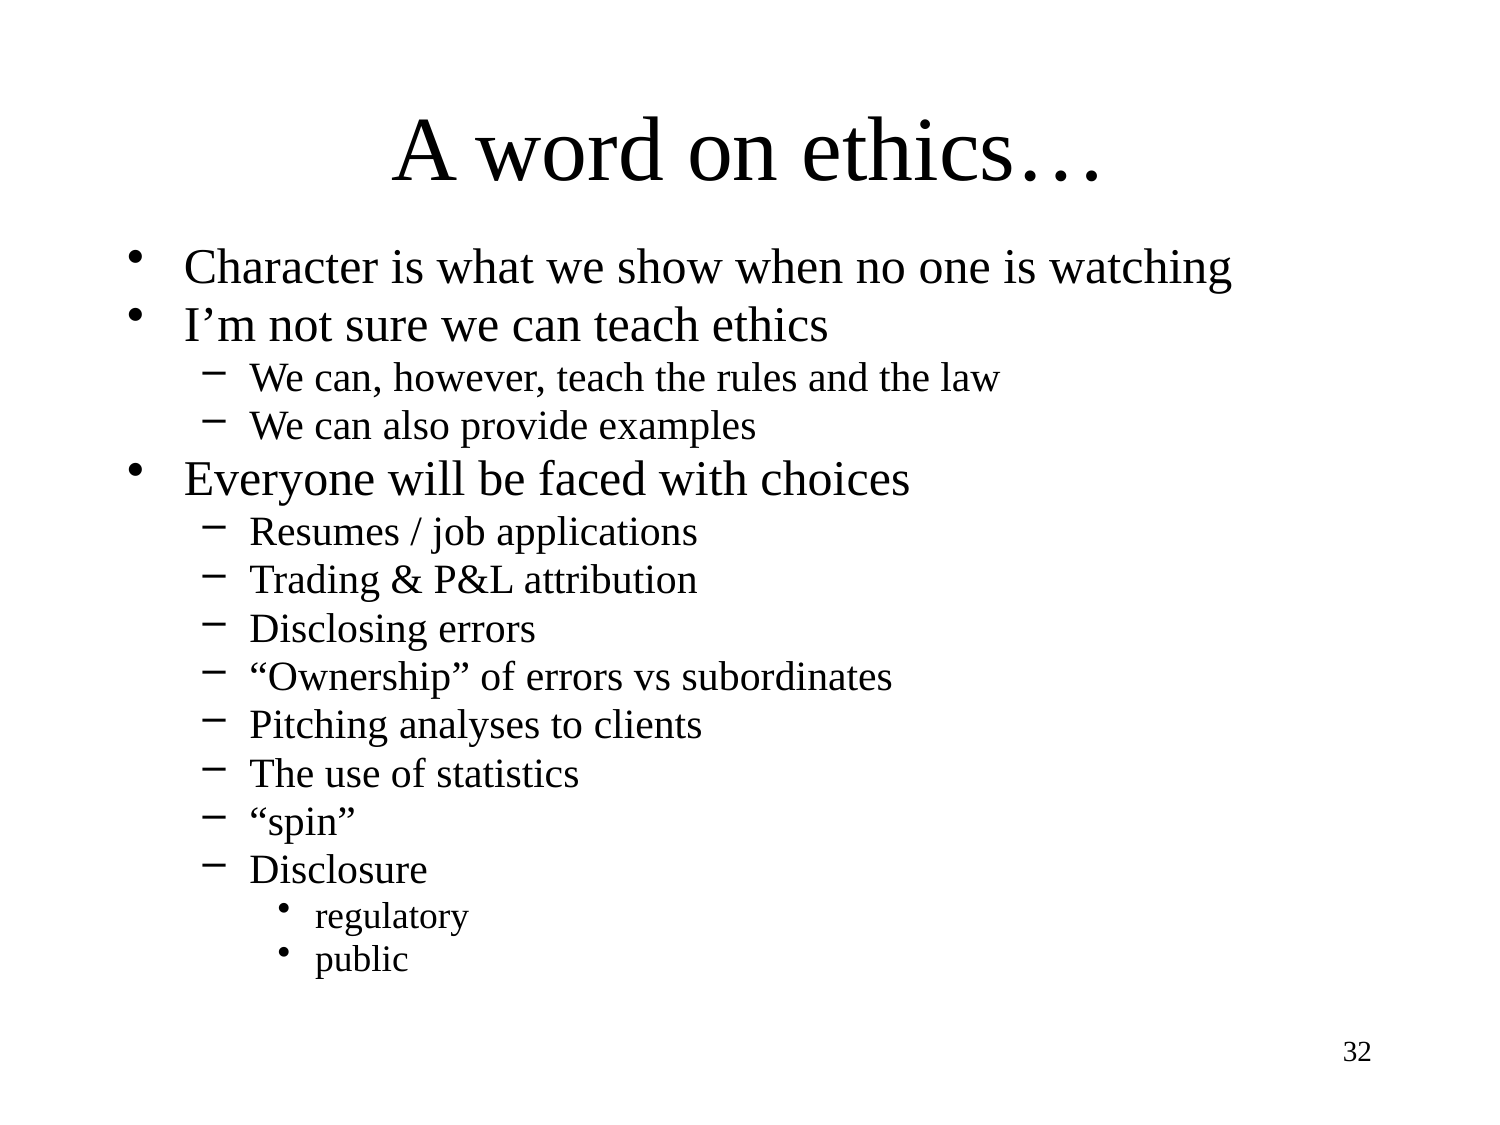

# A word on ethics…
Character is what we show when no one is watching
I’m not sure we can teach ethics
We can, however, teach the rules and the law
We can also provide examples
Everyone will be faced with choices
Resumes / job applications
Trading & P&L attribution
Disclosing errors
“Ownership” of errors vs subordinates
Pitching analyses to clients
The use of statistics
“spin”
Disclosure
regulatory
public

32